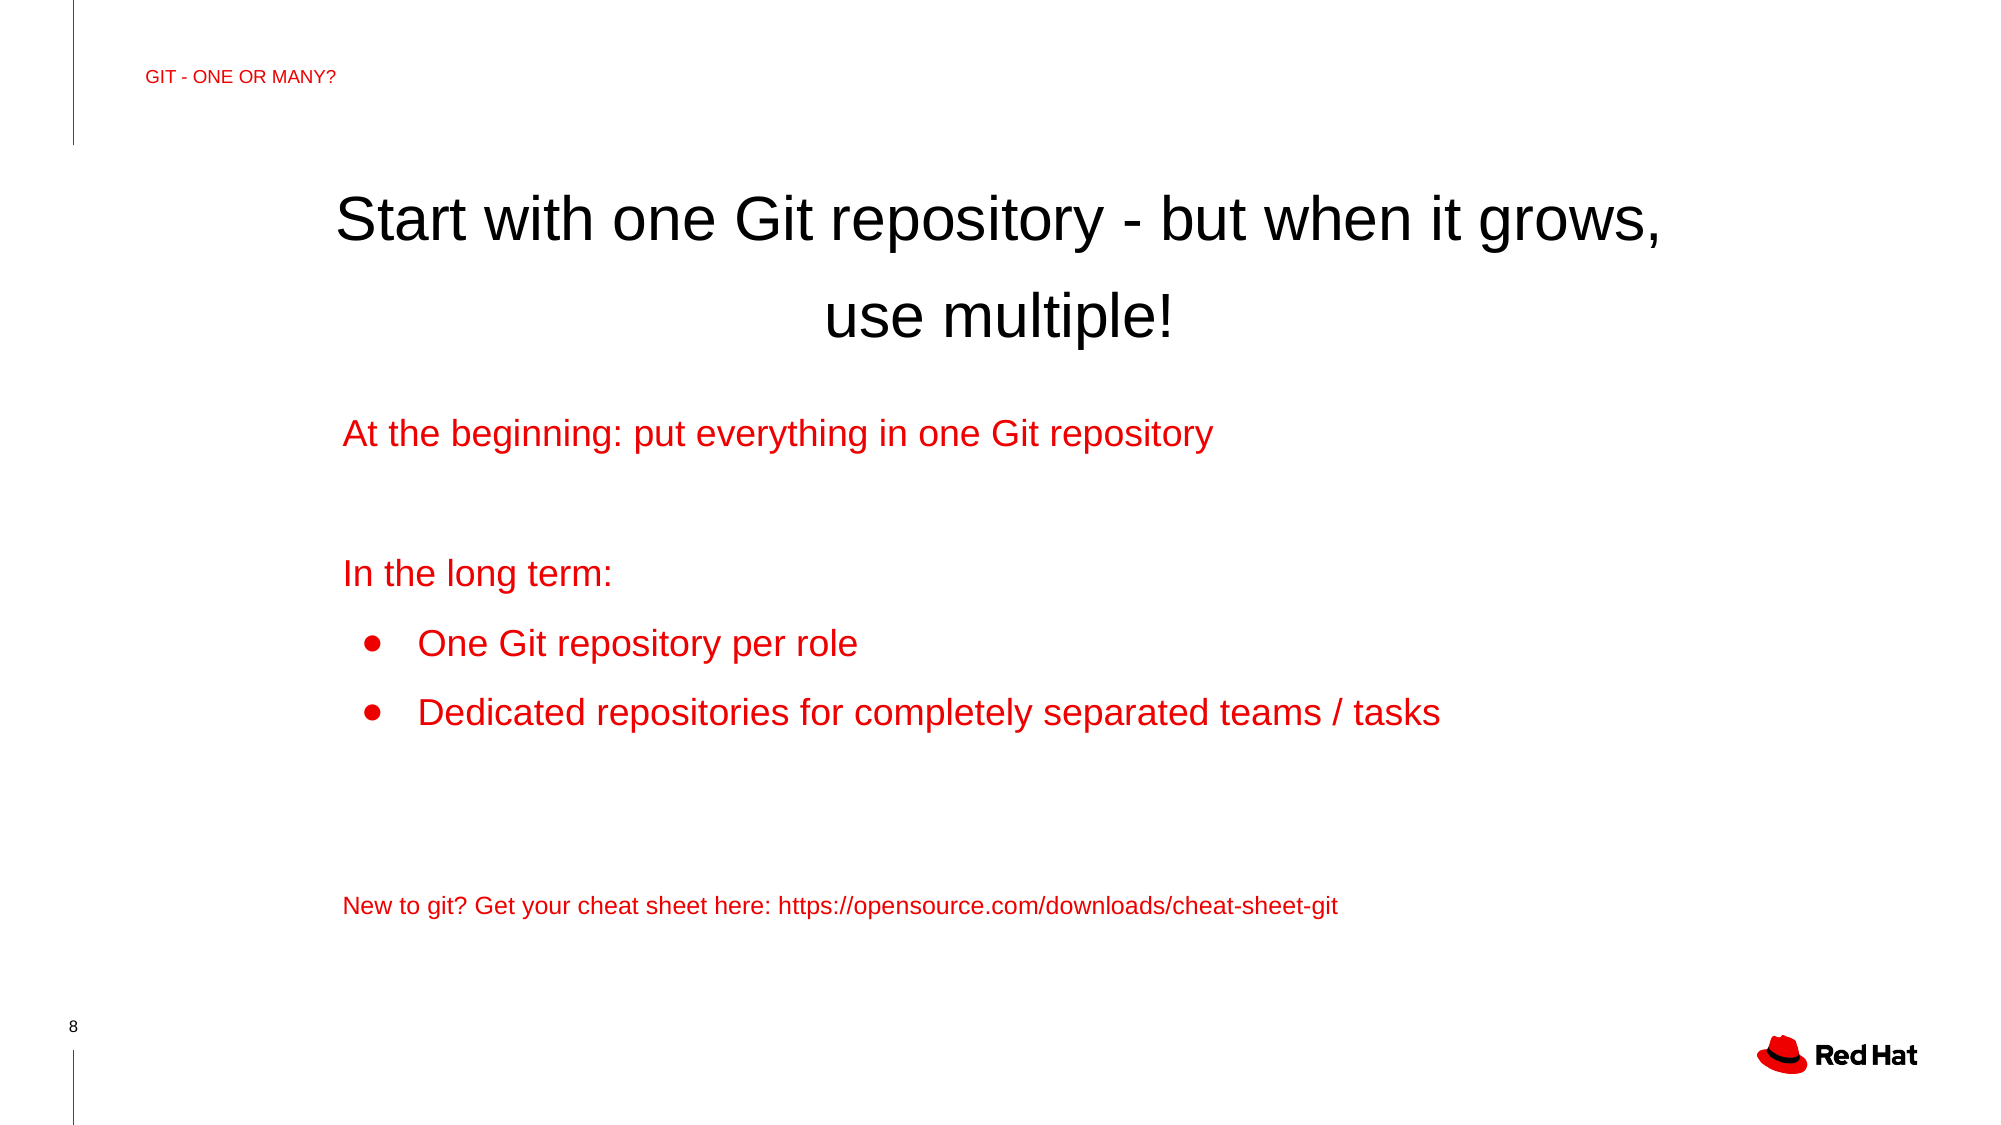

GIT - ONE OR MANY?
# Start with one Git repository - but when it grows, use multiple!
At the beginning: put everything in one Git repository

In the long term:
One Git repository per role
Dedicated repositories for completely separated teams / tasks

New to git? Get your cheat sheet here: https://opensource.com/downloads/cheat-sheet-git
8